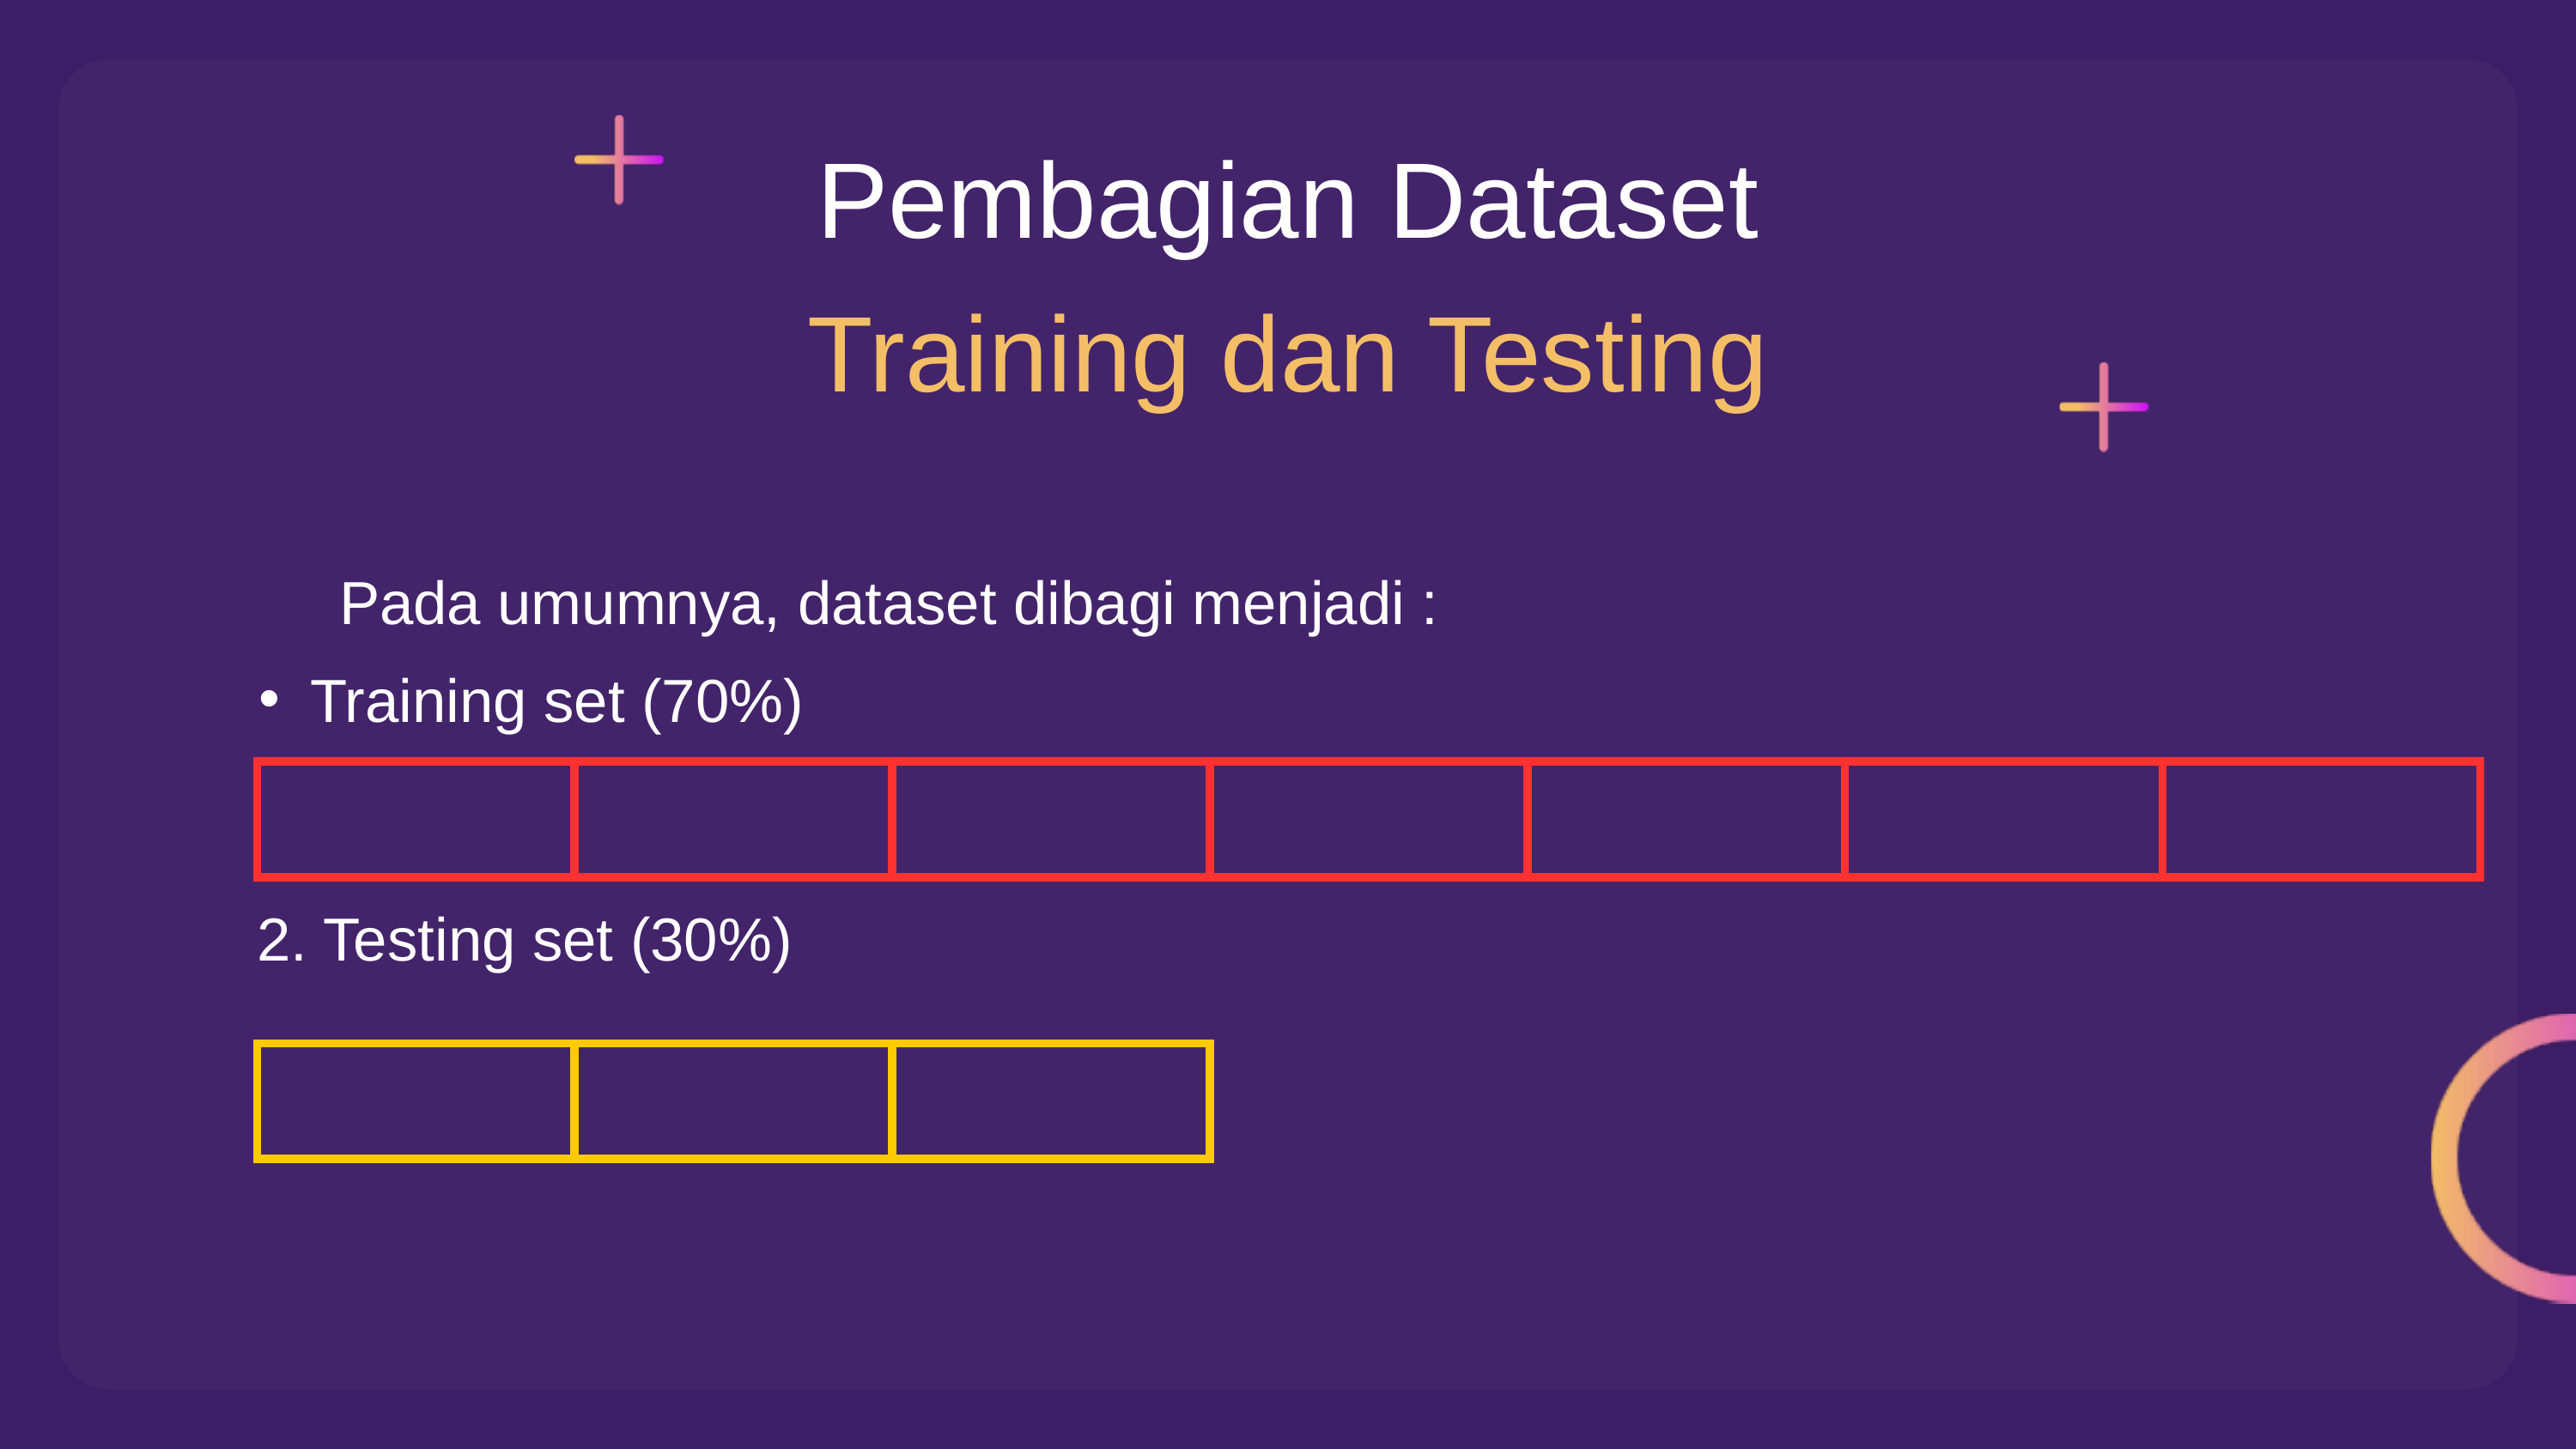

Pembagian Dataset

Training dan Testing

Pada umumnya, dataset dibagi menjadi :
Training set (70%)

2. Testing set (30%)